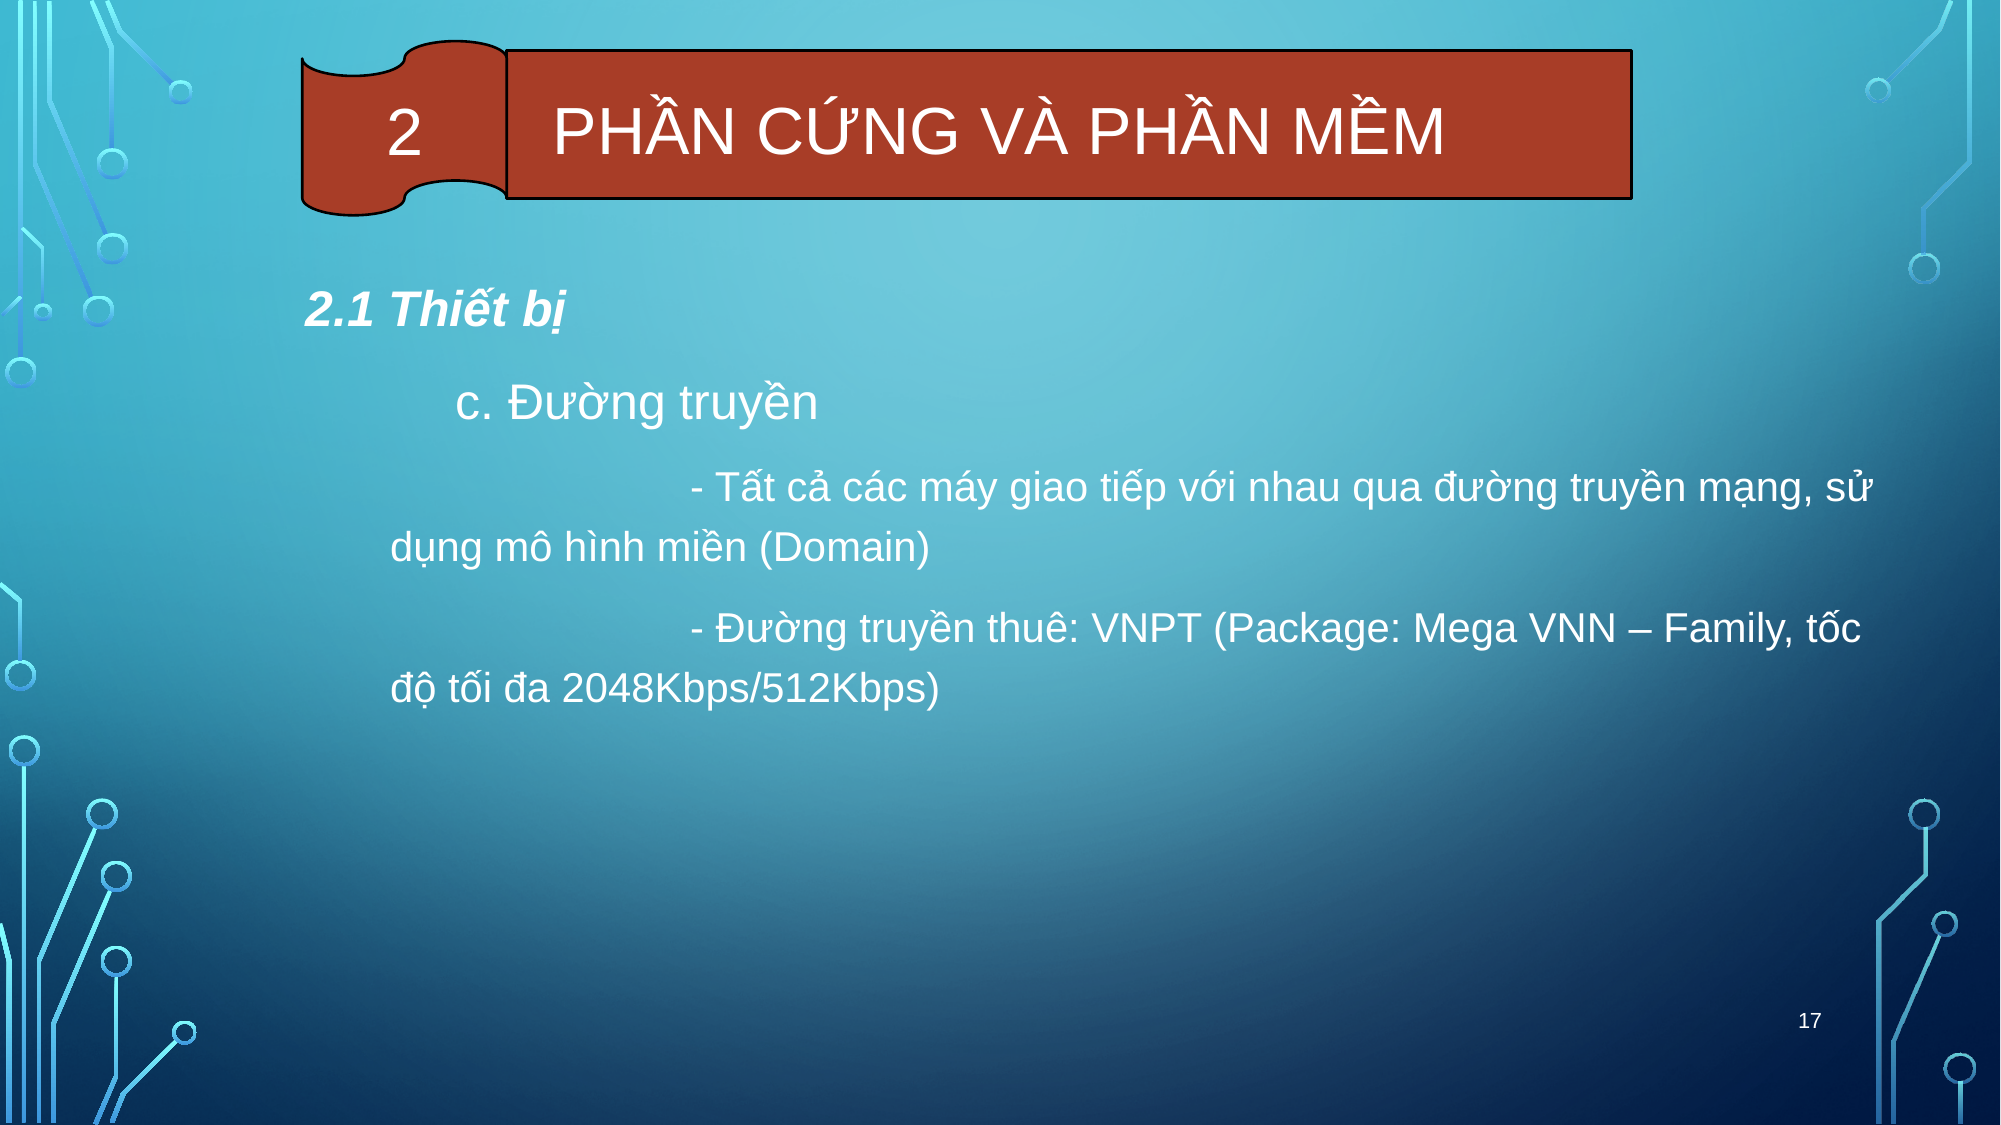

2

PHẦN CỨNG VÀ PHẦN MỀM
2.1 Thiết bị
	c. Đường truyền
		- Tất cả các máy giao tiếp với nhau qua đường truyền mạng, sử dụng mô hình miền (Domain)
		- Đường truyền thuê: VNPT (Package: Mega VNN – Family, tốc độ tối đa 2048Kbps/512Kbps)

17